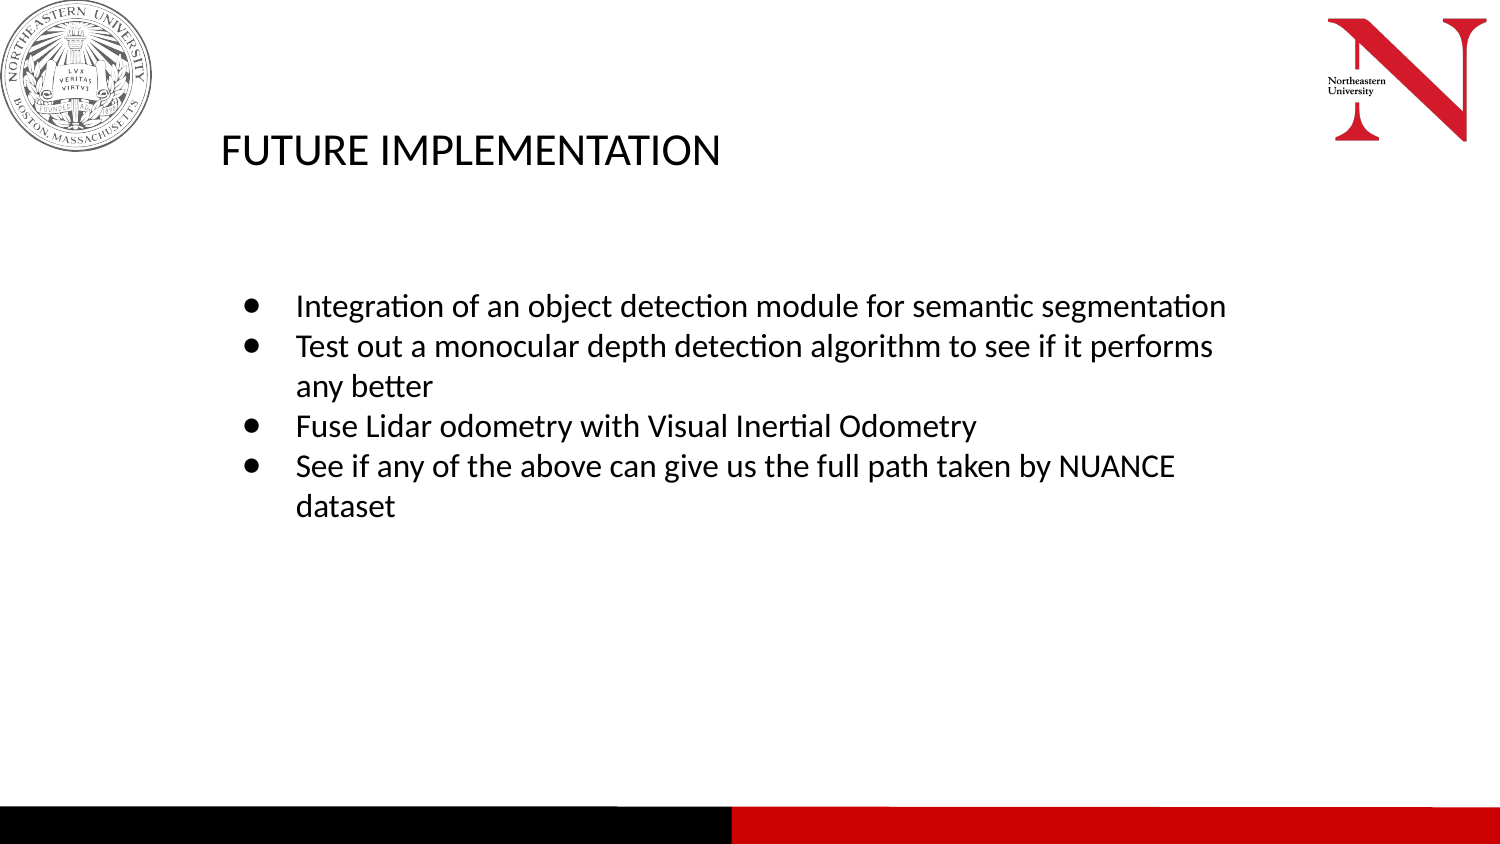

# FUTURE IMPLEMENTATION
Integration of an object detection module for semantic segmentation
Test out a monocular depth detection algorithm to see if it performs any better
Fuse Lidar odometry with Visual Inertial Odometry
See if any of the above can give us the full path taken by NUANCE dataset